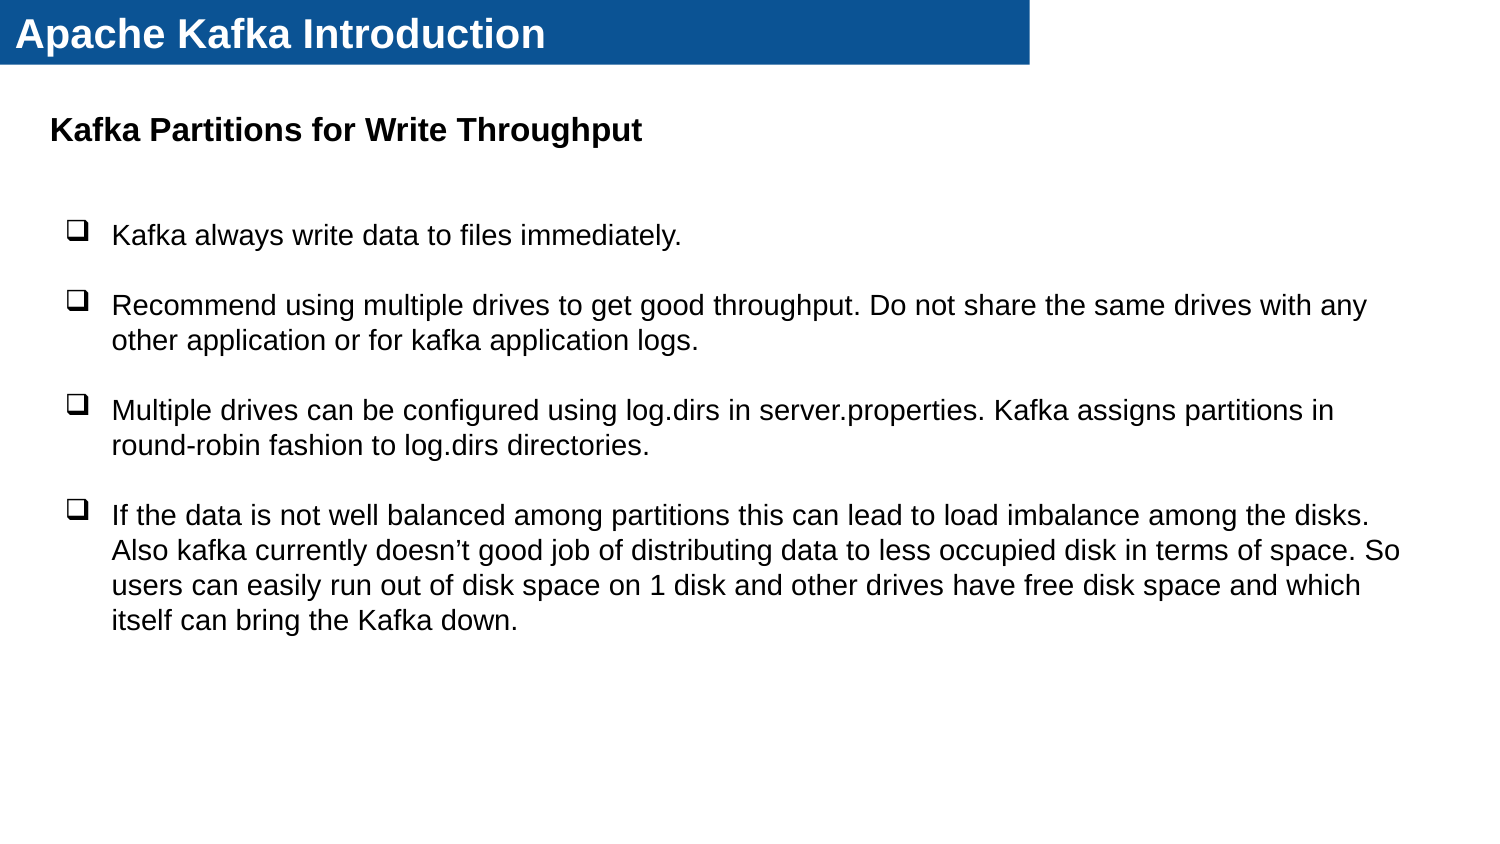

Apache Kafka Introduction

Kafka Partitions for Write Throughput
Kafka always write data to files immediately.

Recommend using multiple drives to get good throughput. Do not share the same drives with any other application or for kafka application logs.

Multiple drives can be configured using log.dirs in server.properties. Kafka assigns partitions in round-robin fashion to log.dirs directories.

If the data is not well balanced among partitions this can lead to load imbalance among the disks. Also kafka currently doesn’t good job of distributing data to less occupied disk in terms of space. So users can easily run out of disk space on 1 disk and other drives have free disk space and which itself can bring the Kafka down.